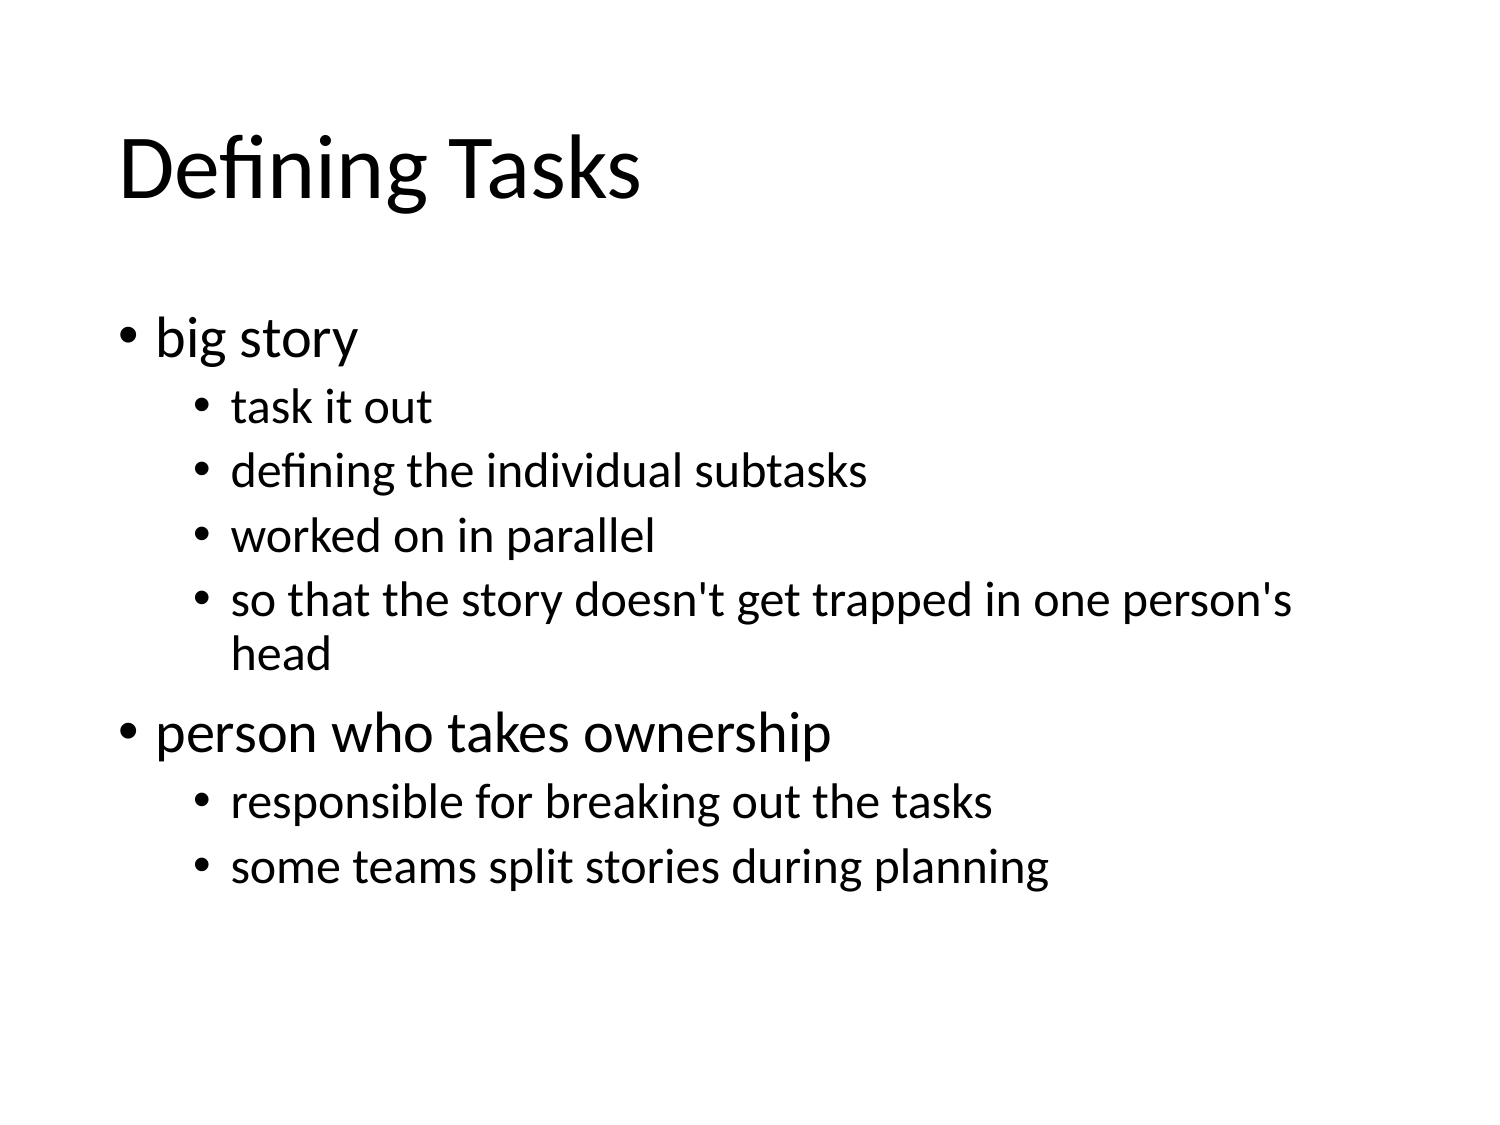

# Defining Tasks
big story
task it out
defining the individual subtasks
worked on in parallel
so that the story doesn't get trapped in one person's head
person who takes ownership
responsible for breaking out the tasks
some teams split stories during planning